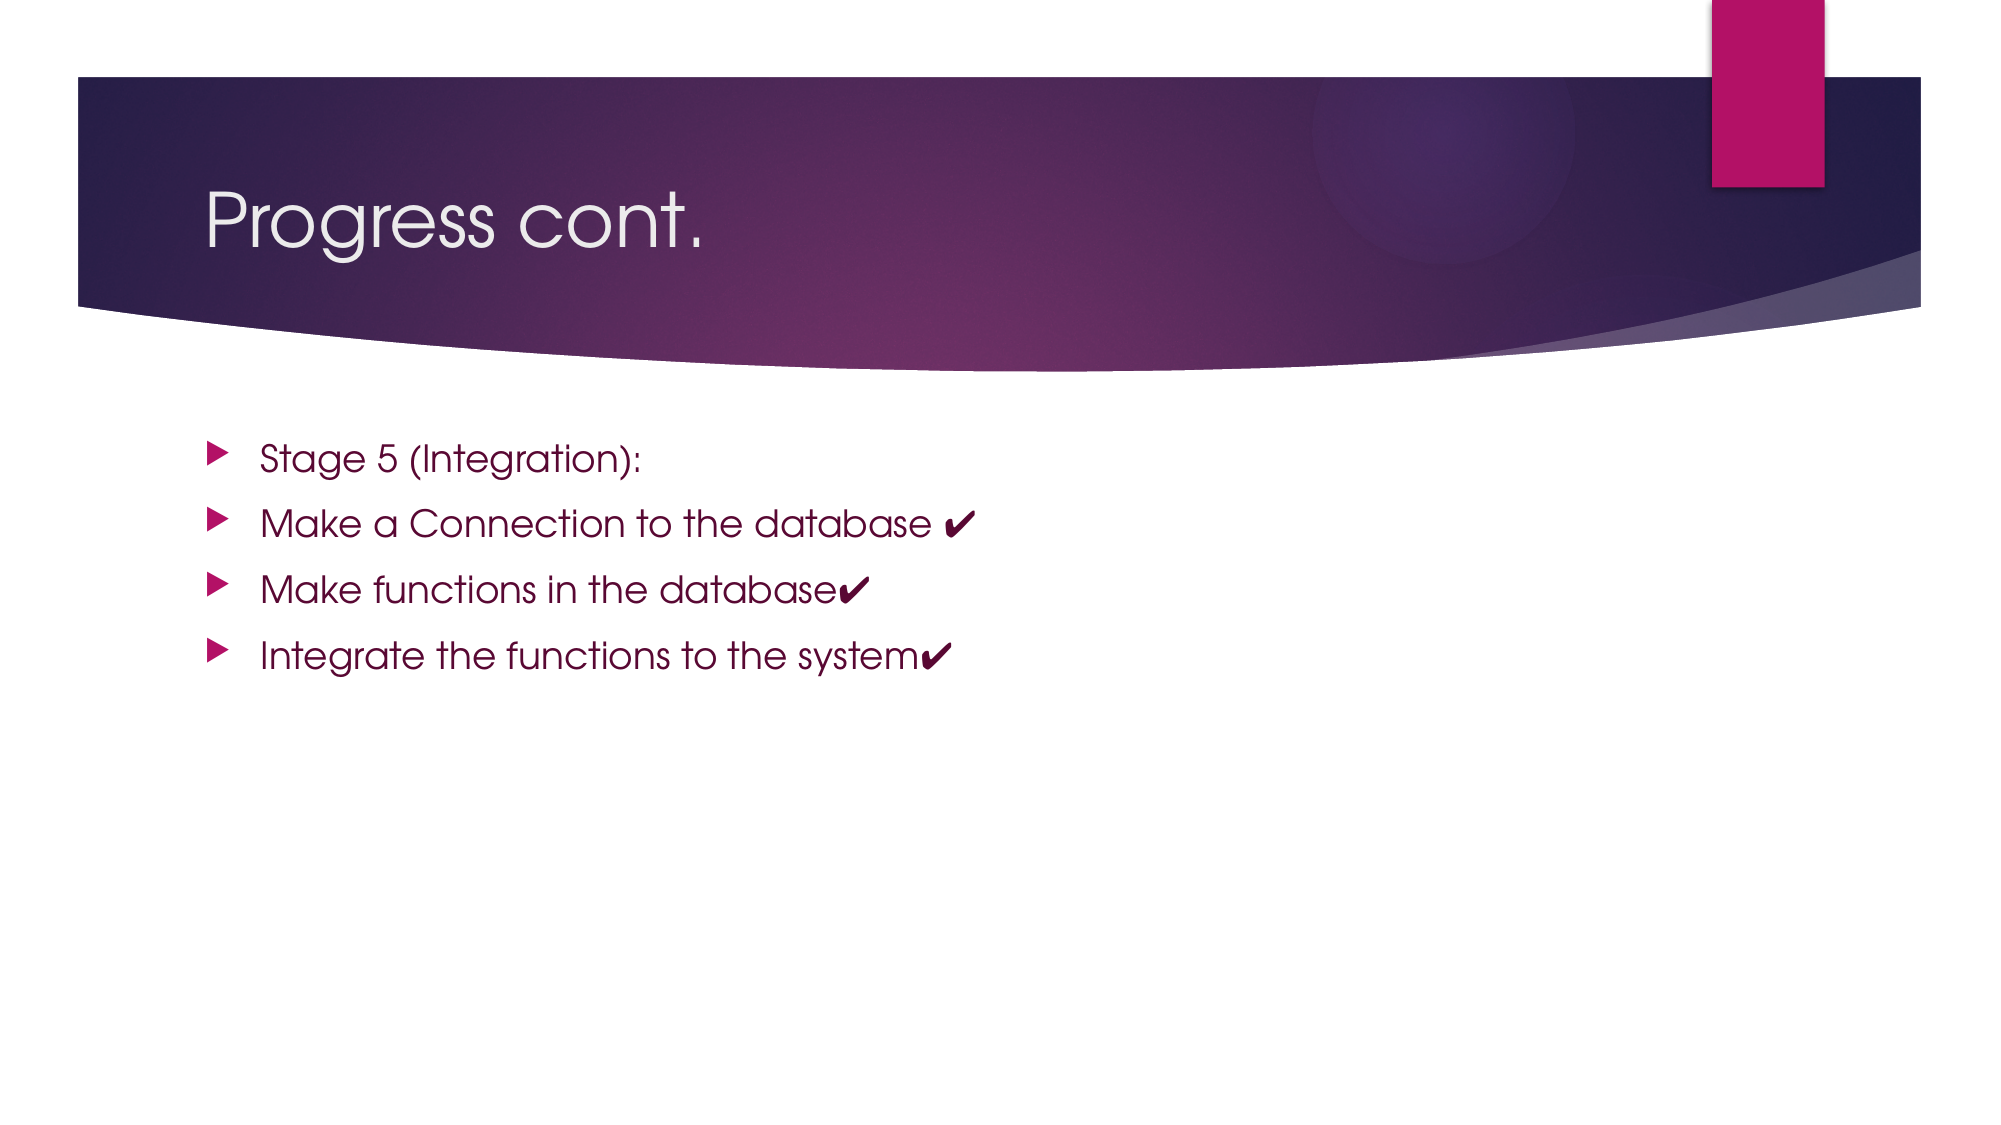

# Progress cont.
Stage 5 (Integration):
Make a Connection to the database ✔
Make functions in the database✔
Integrate the functions to the system✔